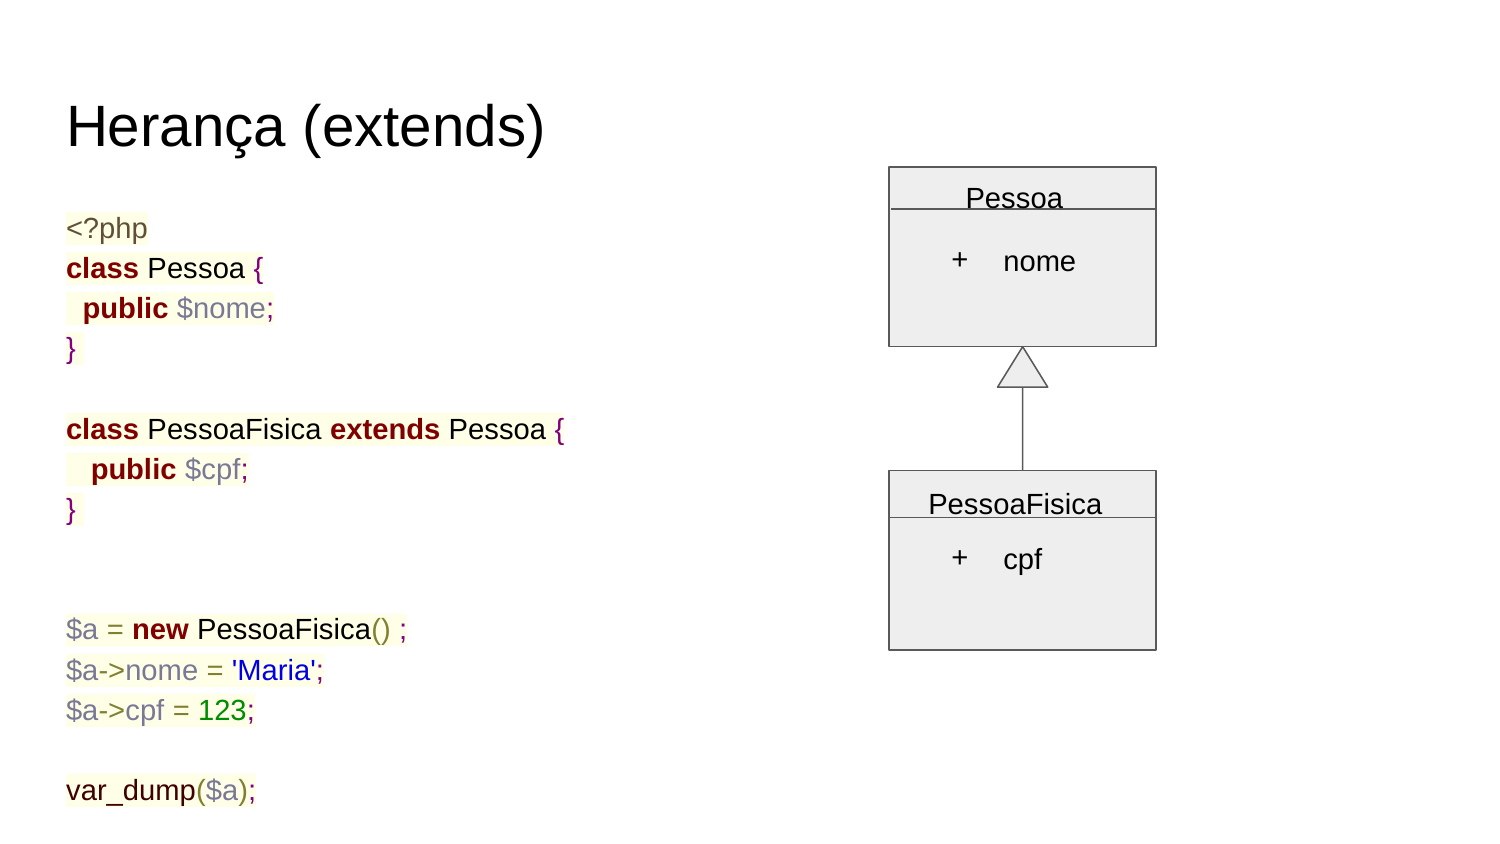

# Herança (extends)
Pessoa

<?php
class Pessoa {
  public $nome;
}
class PessoaFisica extends Pessoa {
   public $cpf;
}
$a = new PessoaFisica() ;
$a->nome = 'Maria';
$a->cpf = 123;
var_dump($a);

nome

PessoaFisica
cpf